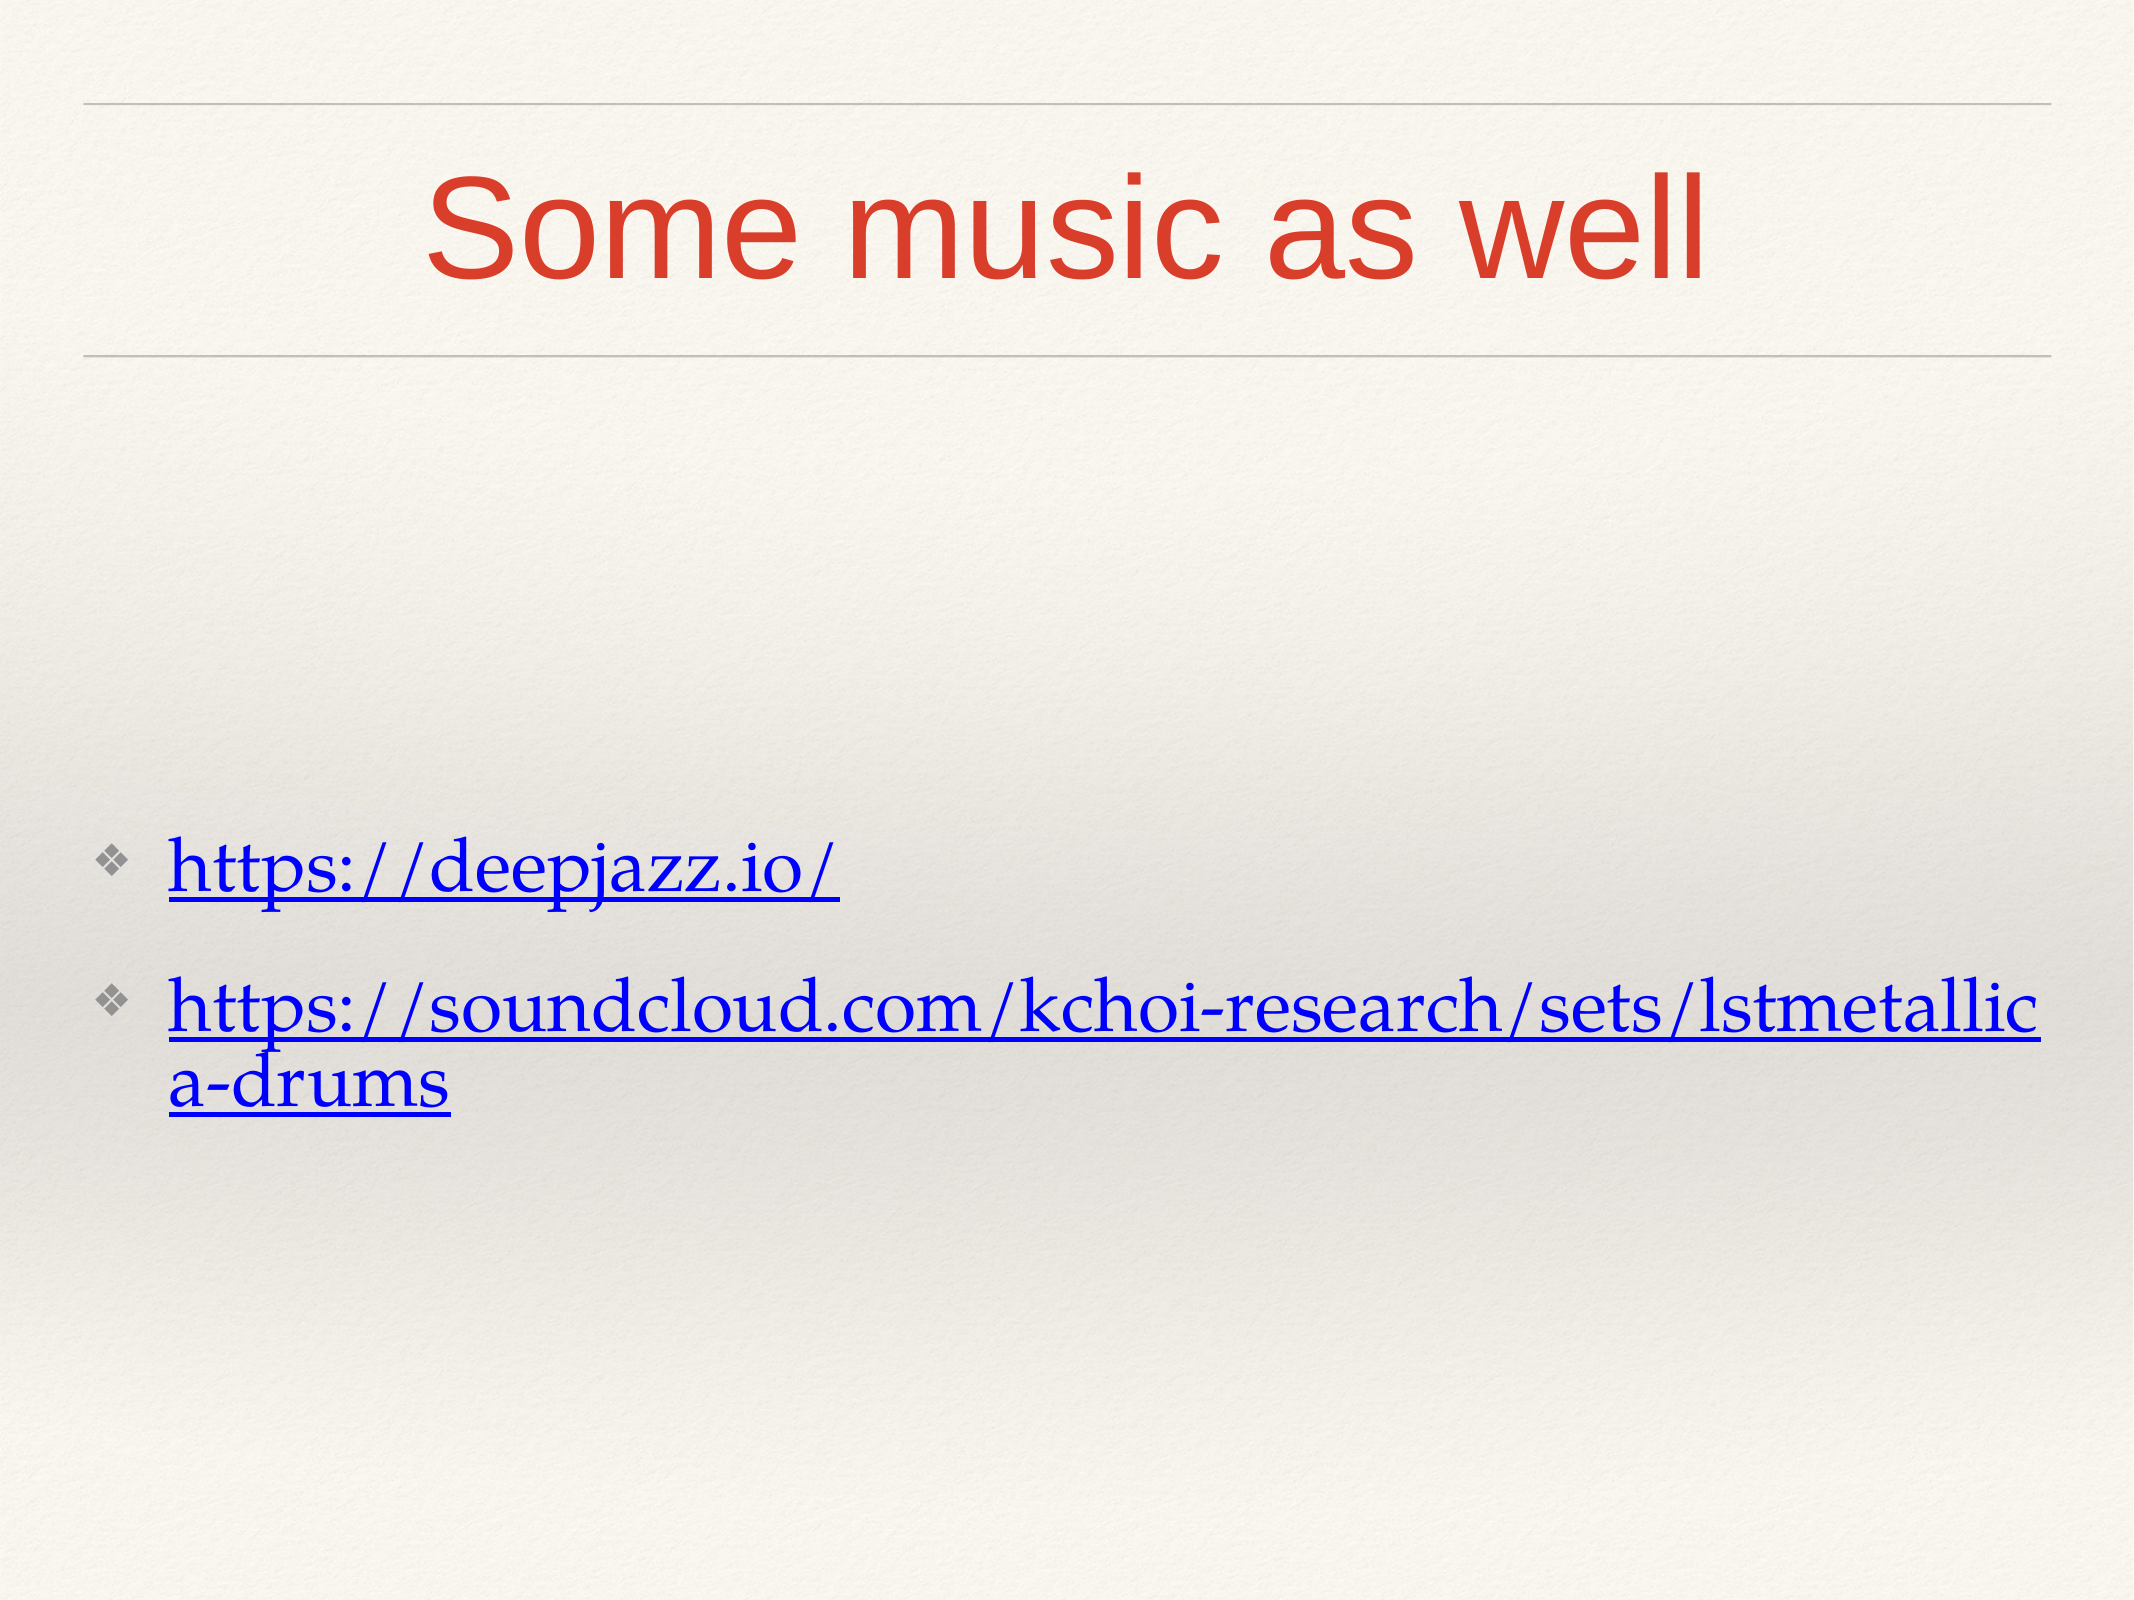

# Some music as well
https://deepjazz.io/
https://soundcloud.com/kchoi-research/sets/lstmetallica-drums